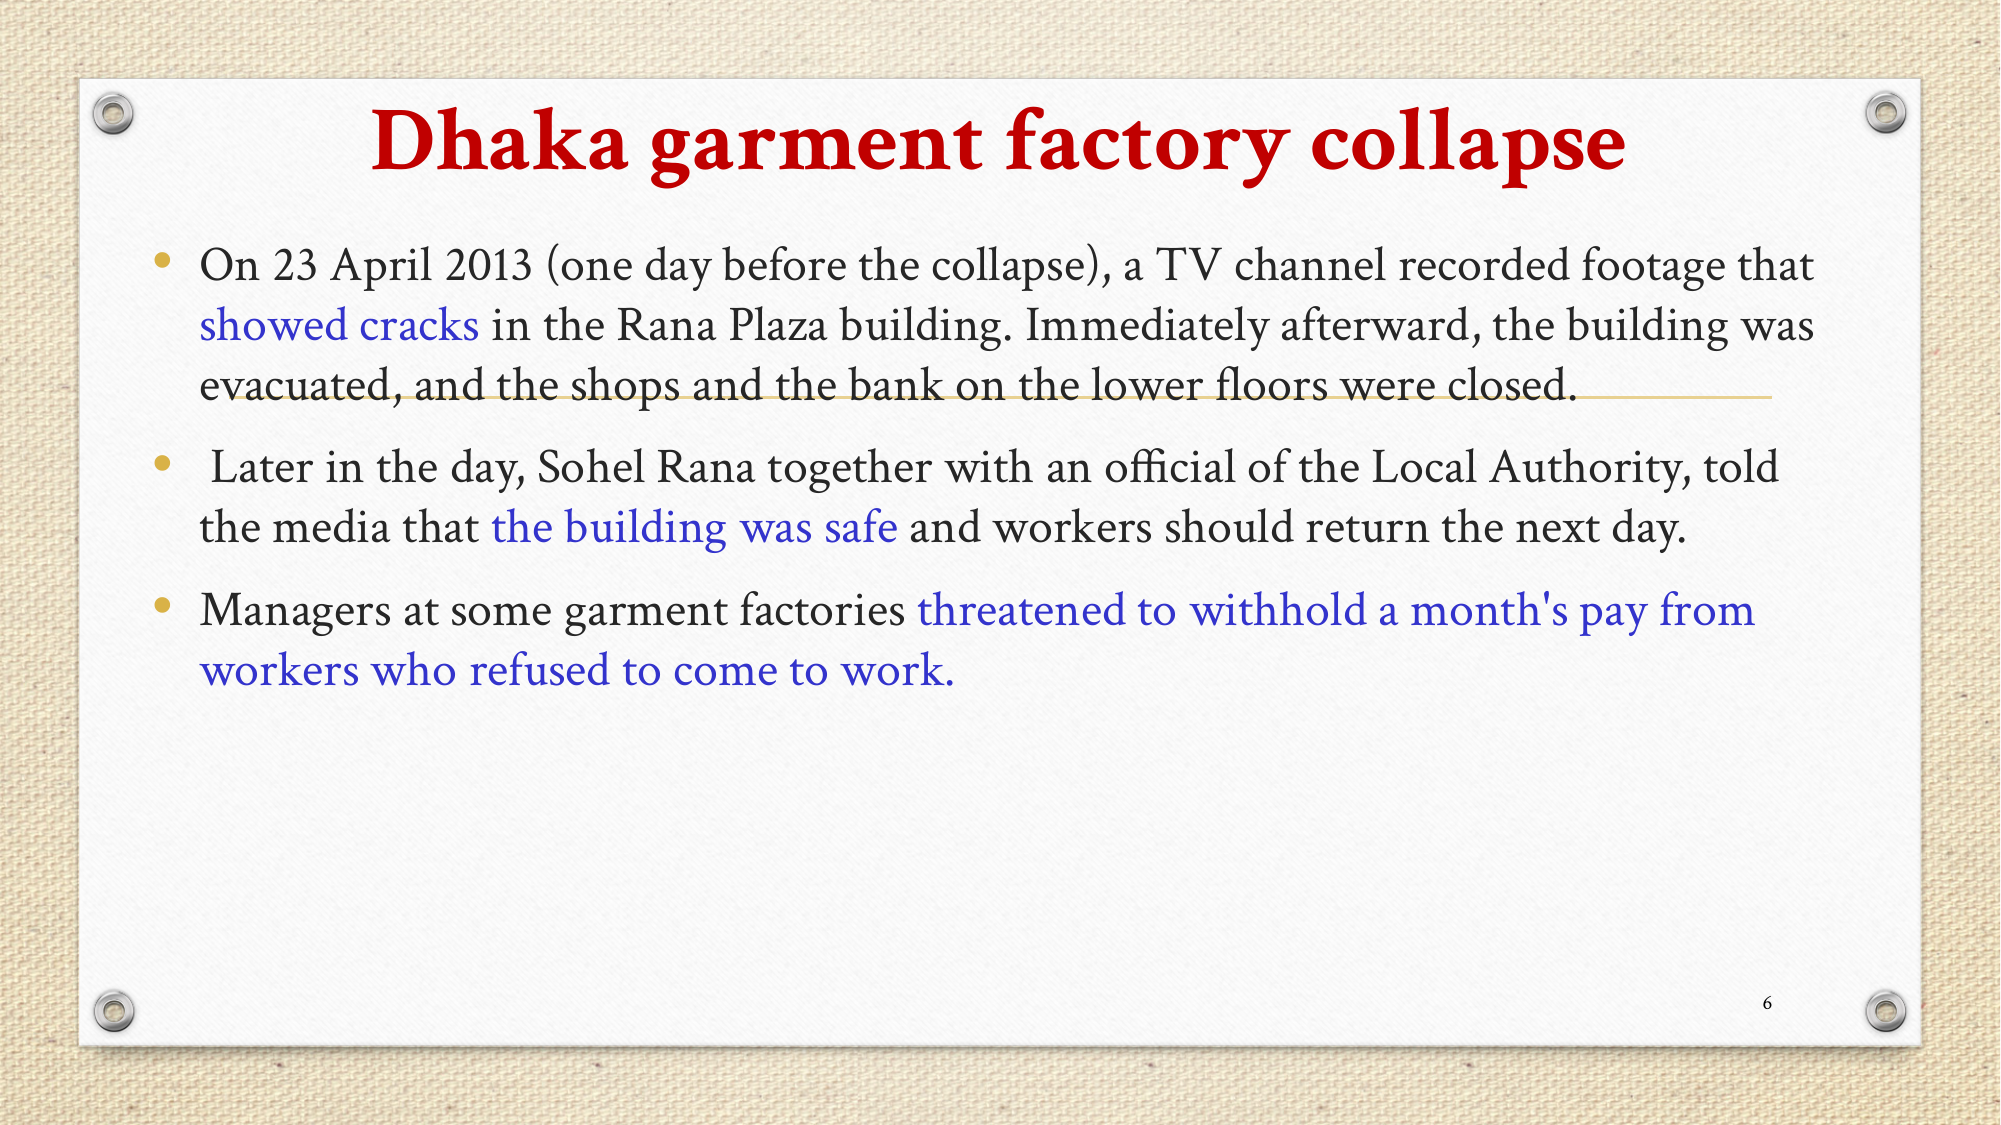

# Dhaka garment factory collapse
On 23 April 2013 (one day before the collapse), a TV channel recorded footage that showed cracks in the Rana Plaza building. Immediately afterward, the building was evacuated, and the shops and the bank on the lower floors were closed.
 Later in the day, Sohel Rana together with an official of the Local Authority, told the media that the building was safe and workers should return the next day.
Managers at some garment factories threatened to withhold a month's pay from workers who refused to come to work.
6